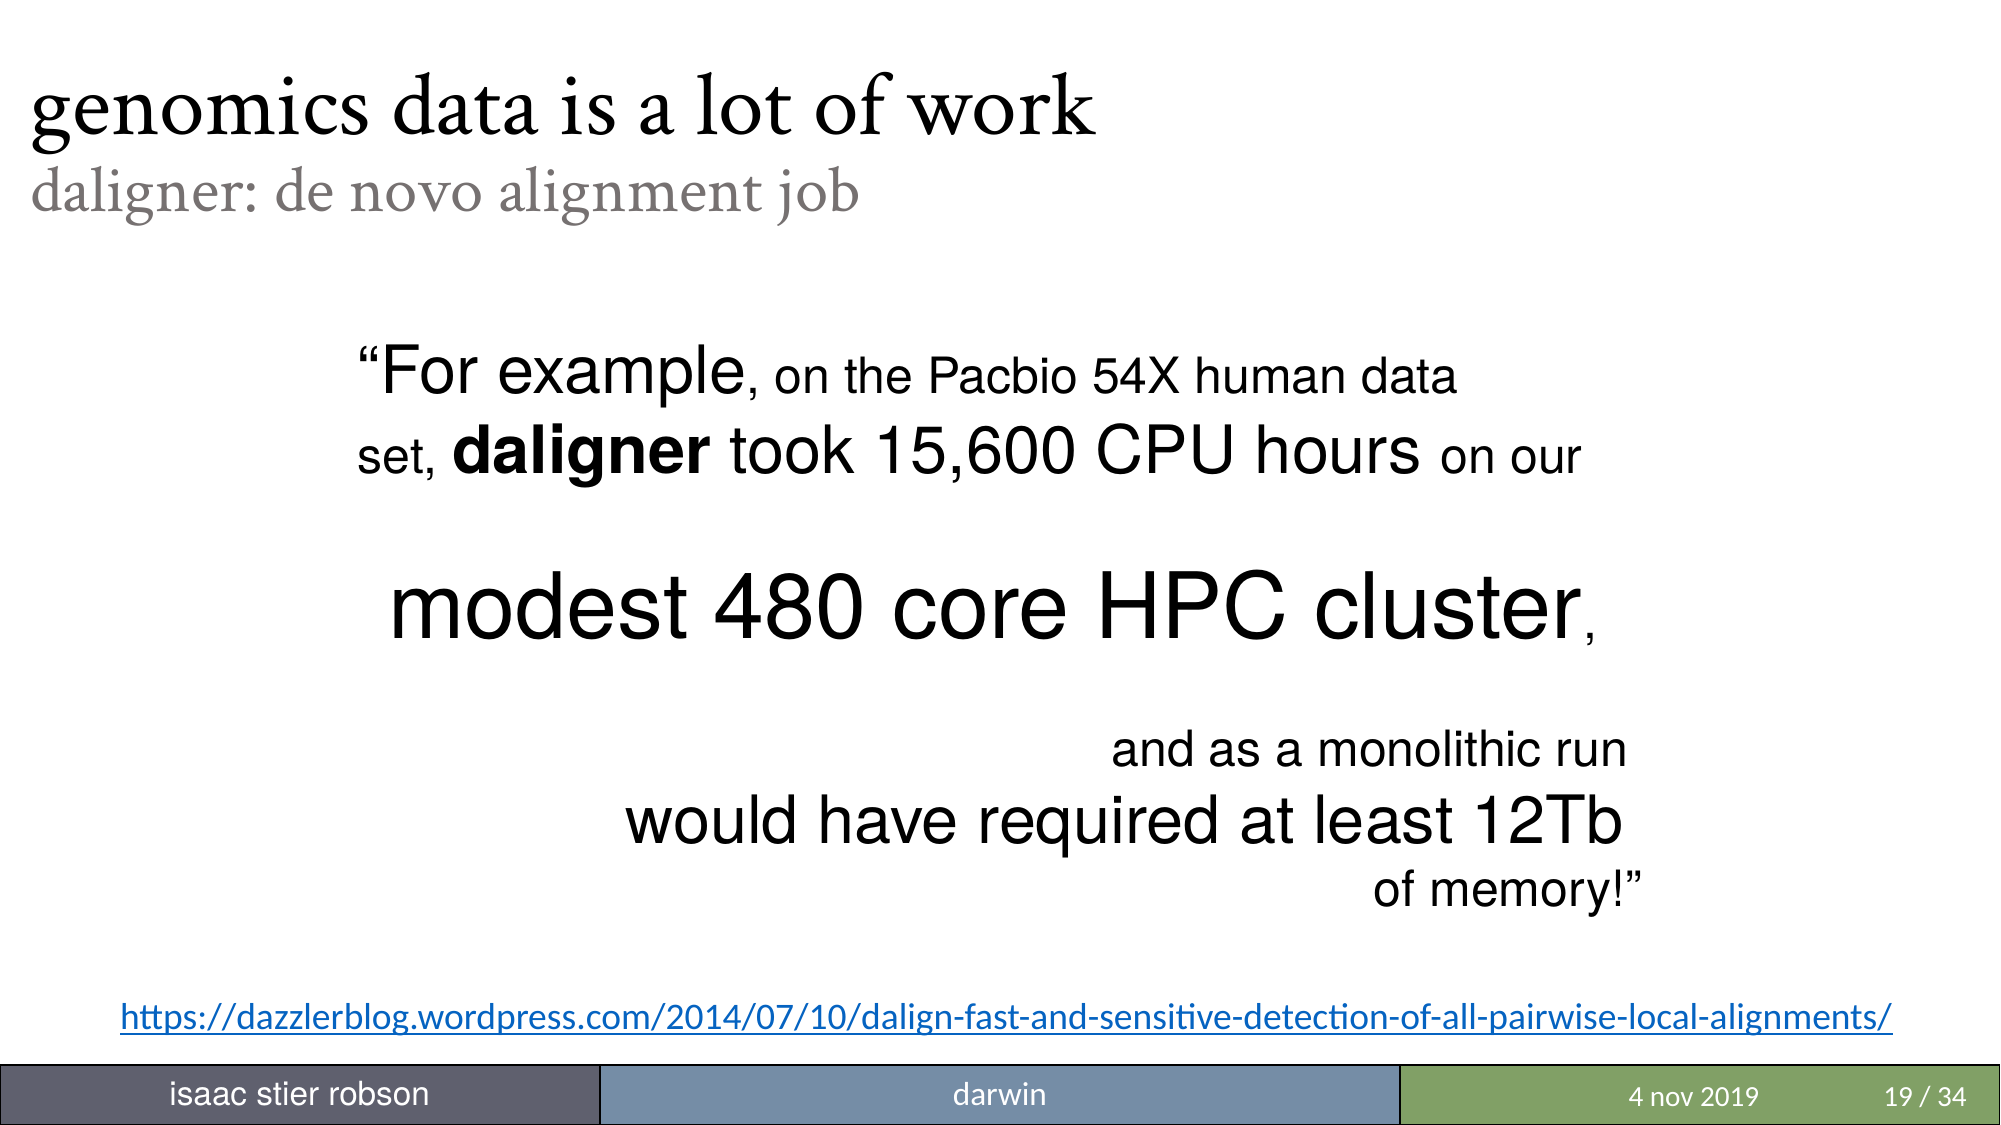

# genomics data is a lot of work daligner: de novo alignment job
“For example, on the Pacbio 54X human data set, daligner took 15,600 CPU hours on our

modest 480 core HPC cluster,

and as a monolithic run
would have required at least 12Tb
of memory!”
https://dazzlerblog.wordpress.com/2014/07/10/dalign-fast-and-sensitive-detection-of-all-pairwise-local-alignments/
isaac stier robson
darwin
   	       4 nov 2019	19 / 34